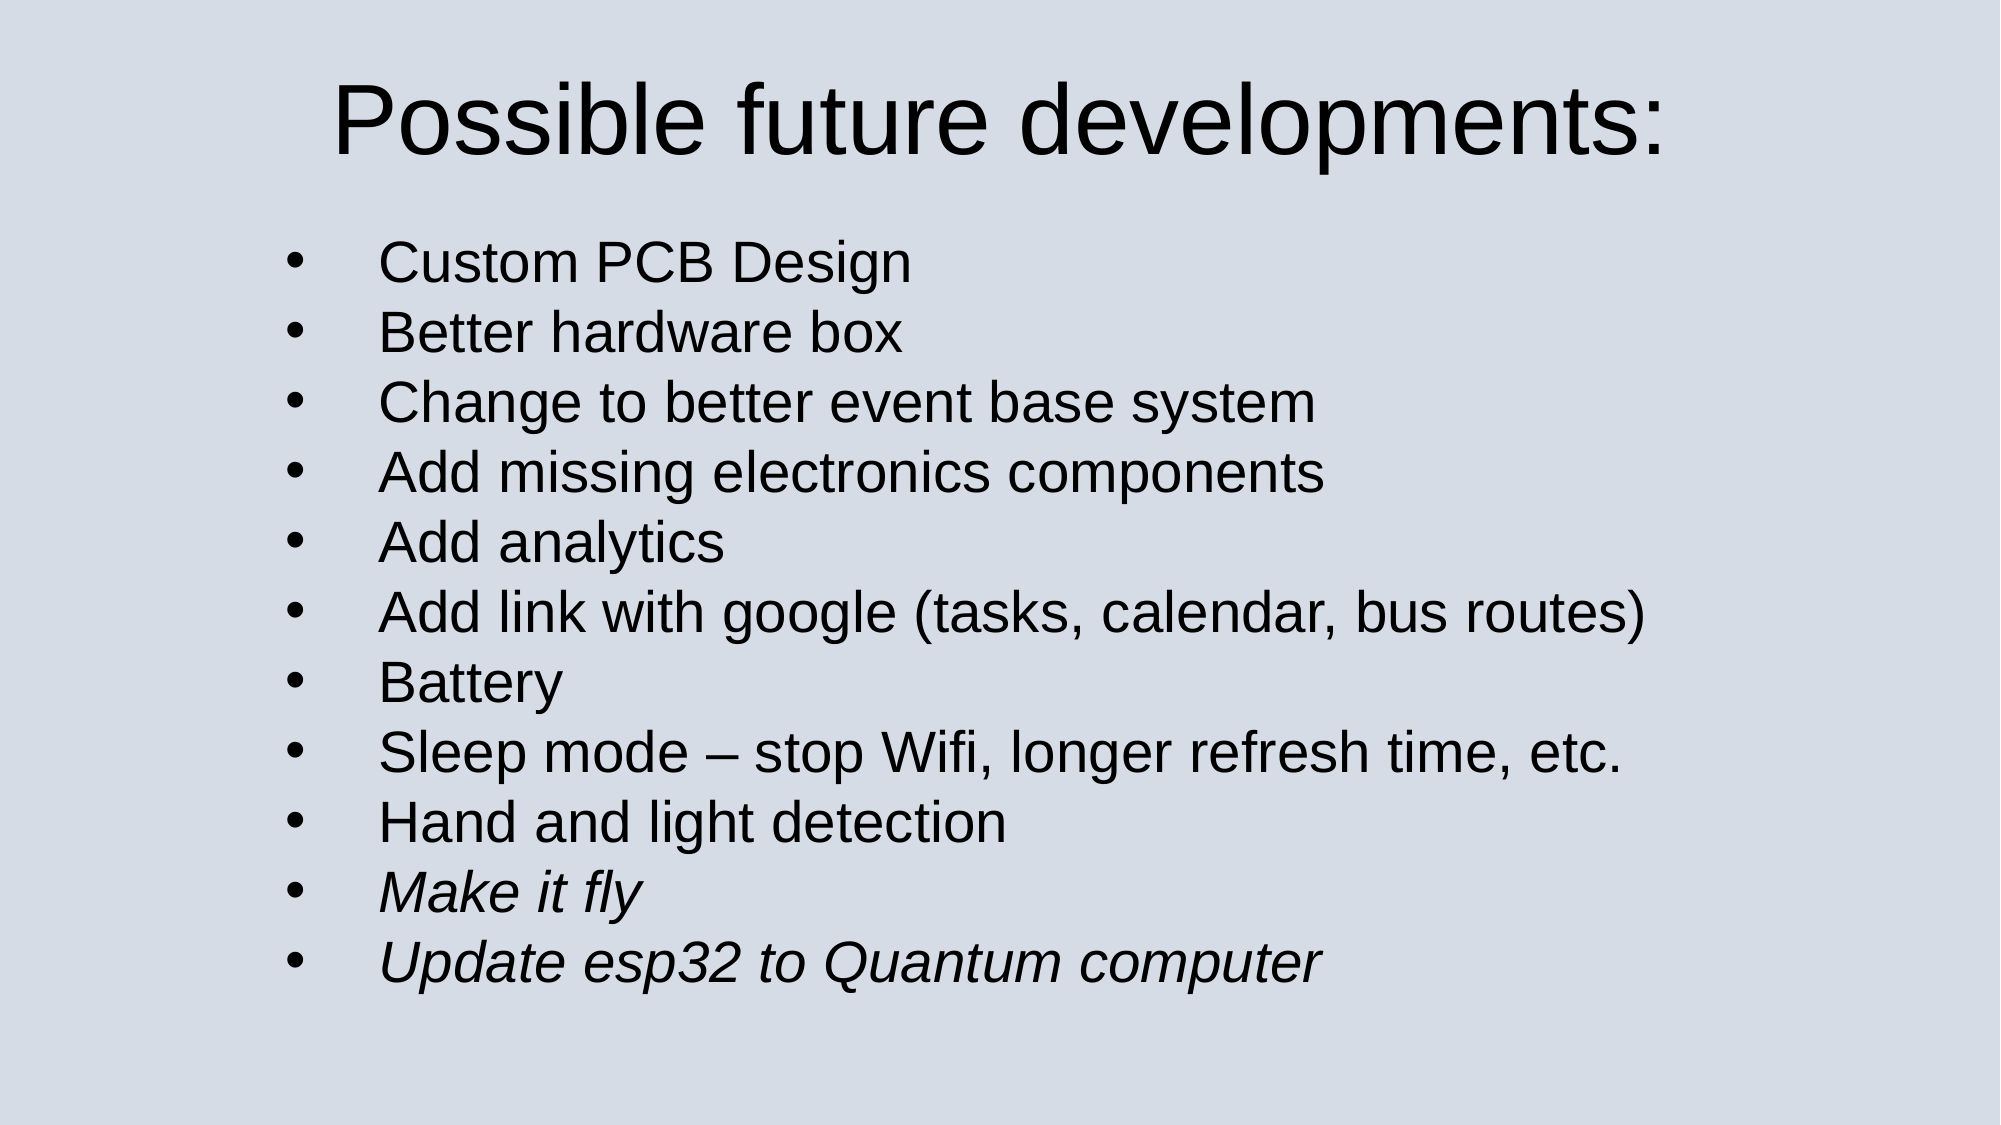

Possible future developments:
Custom PCB Design
Better hardware box
Change to better event base system
Add missing electronics components
Add analytics
Add link with google (tasks, calendar, bus routes)
Battery
Sleep mode – stop Wifi, longer refresh time, etc.
Hand and light detection
Make it fly
Update esp32 to Quantum computer